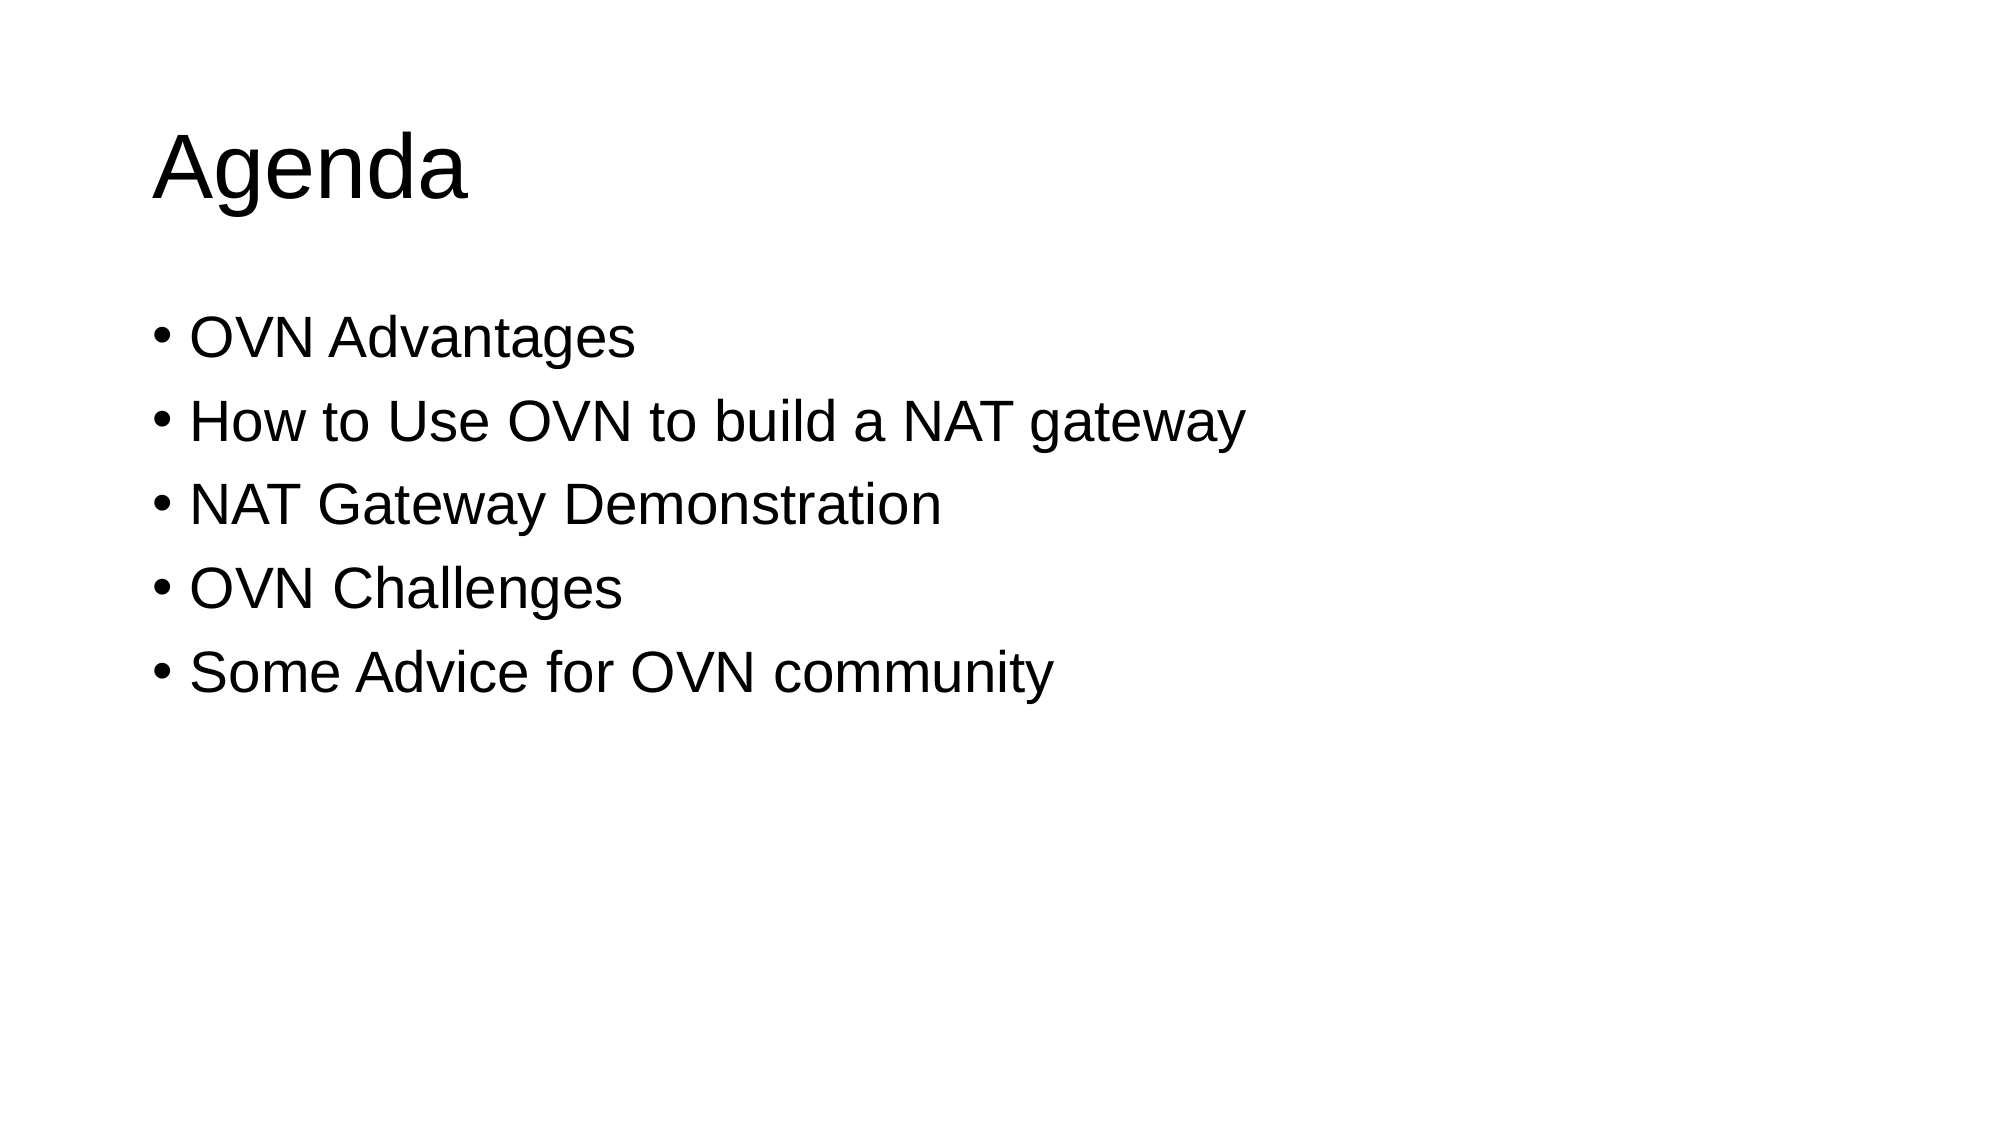

# Agenda
OVN Advantages
How to Use OVN to build a NAT gateway
NAT Gateway Demonstration
OVN Challenges
Some Advice for OVN community